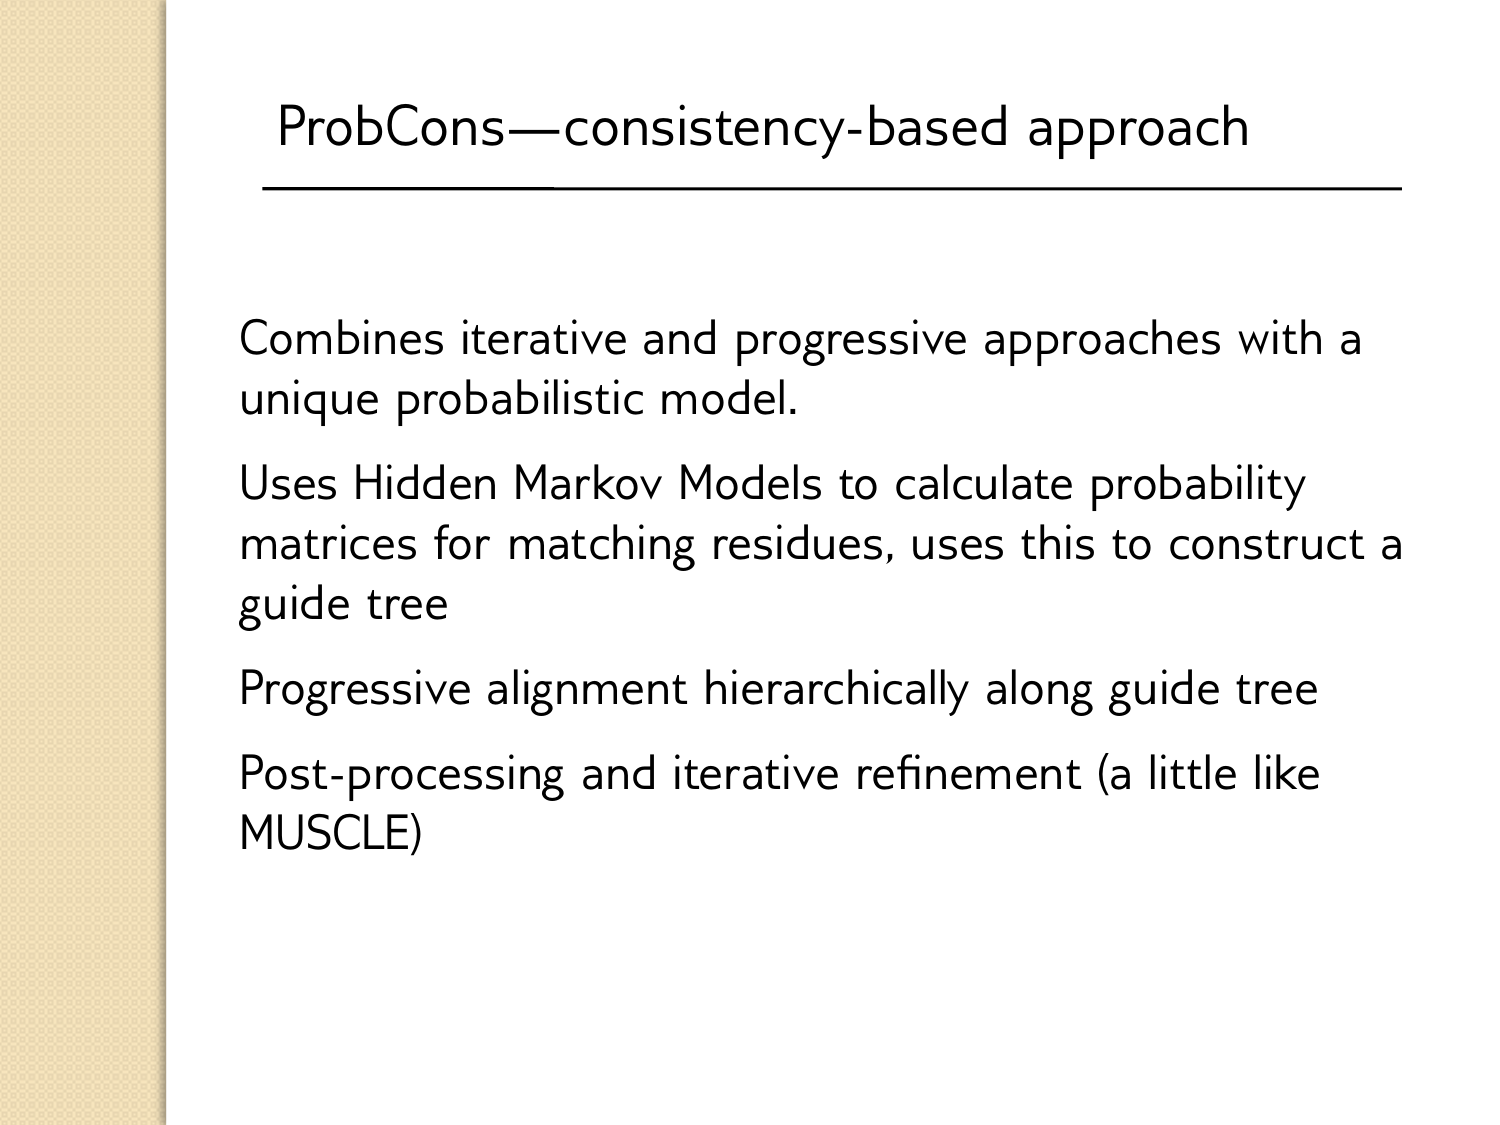

ProbCons—consistency-based approach

Combines iterative and progressive approaches with a unique probabilistic model.
Uses Hidden Markov Models to calculate probability matrices for matching residues, uses this to construct a guide tree
Progressive alignment hierarchically along guide tree
Post-processing and iterative refinement (a little like MUSCLE)